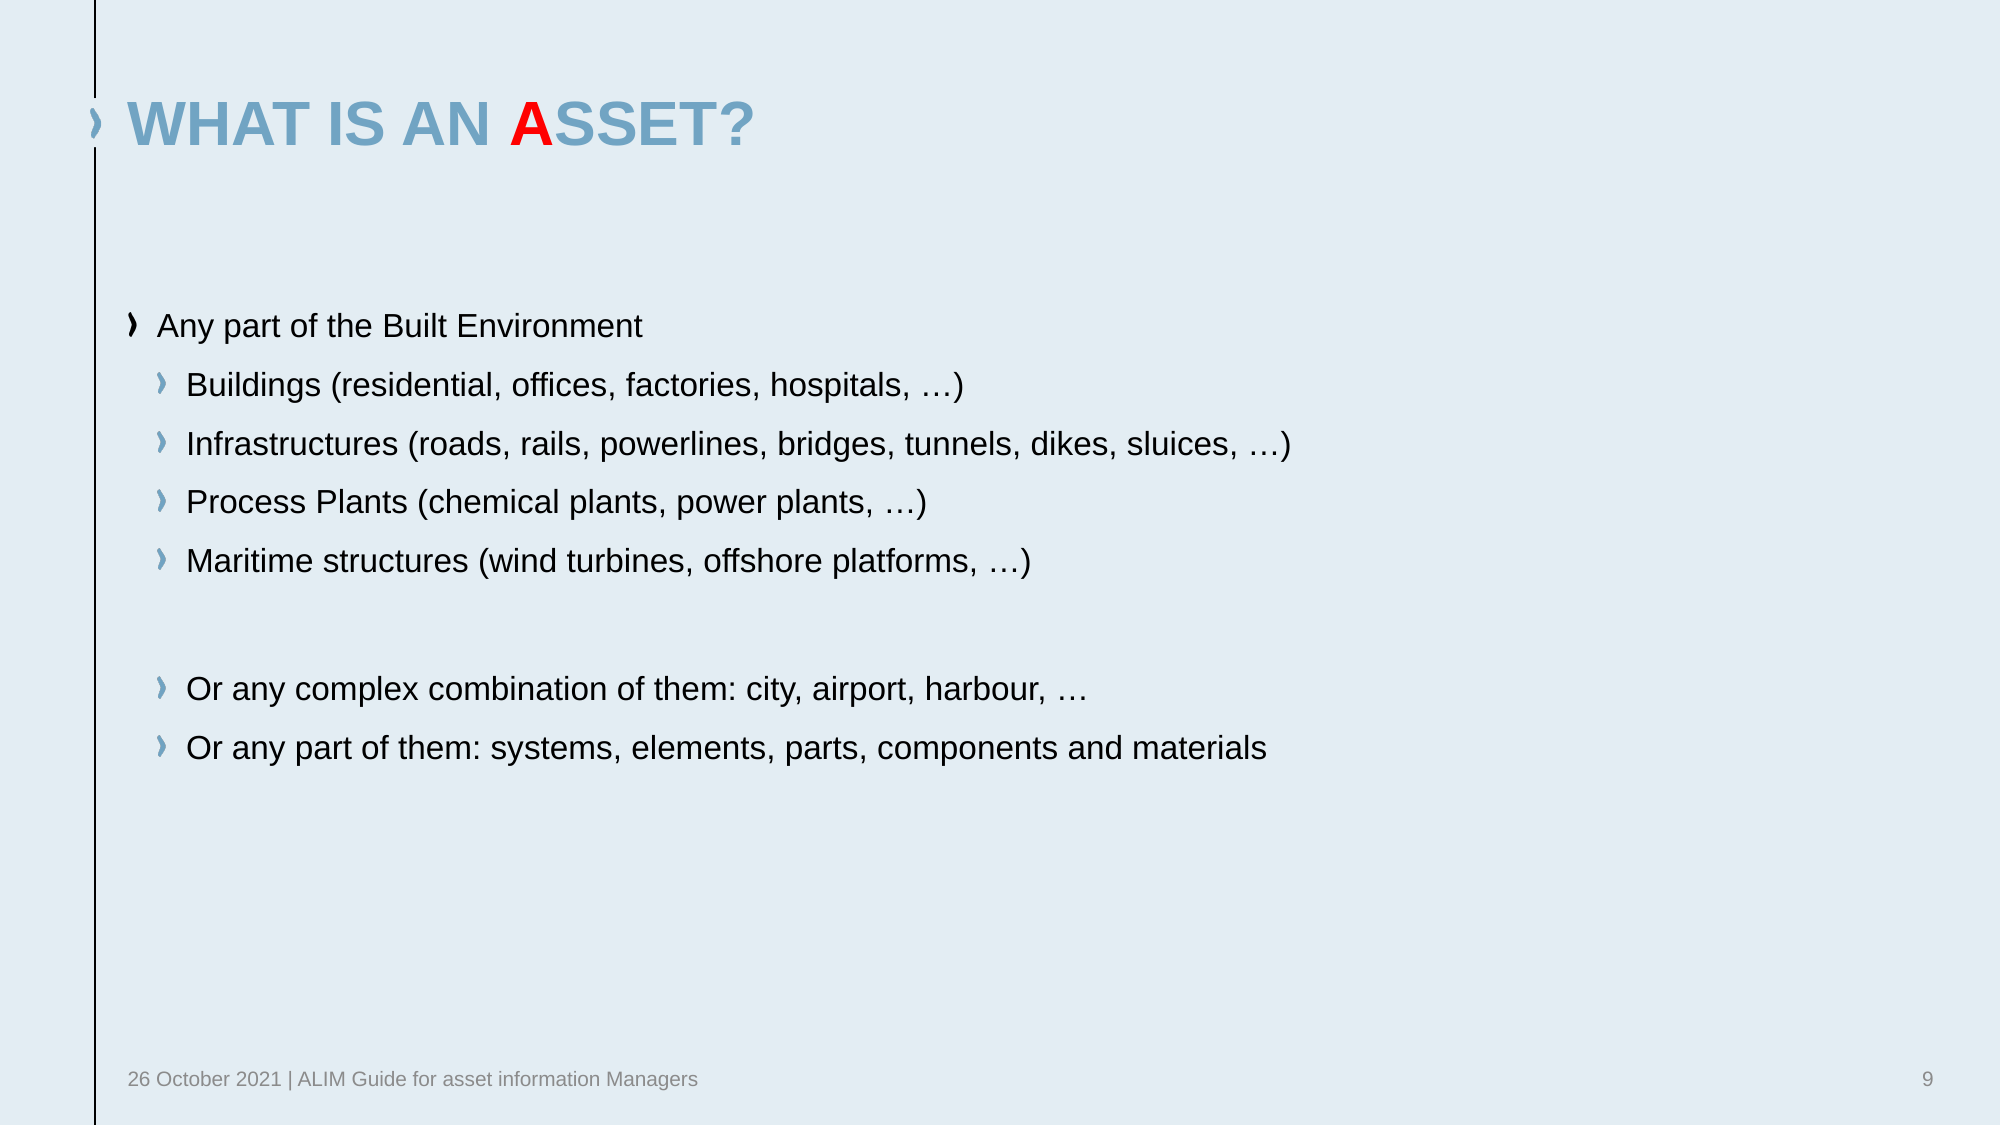

# what is an Asset?
Any part of the Built Environment
Buildings (residential, offices, factories, hospitals, …)
Infrastructures (roads, rails, powerlines, bridges, tunnels, dikes, sluices, …)
Process Plants (chemical plants, power plants, …)
Maritime structures (wind turbines, offshore platforms, …)

Or any complex combination of them: city, airport, harbour, …
Or any part of them: systems, elements, parts, components and materials

26 October 2021 | ALIM Guide for asset information Managers

9